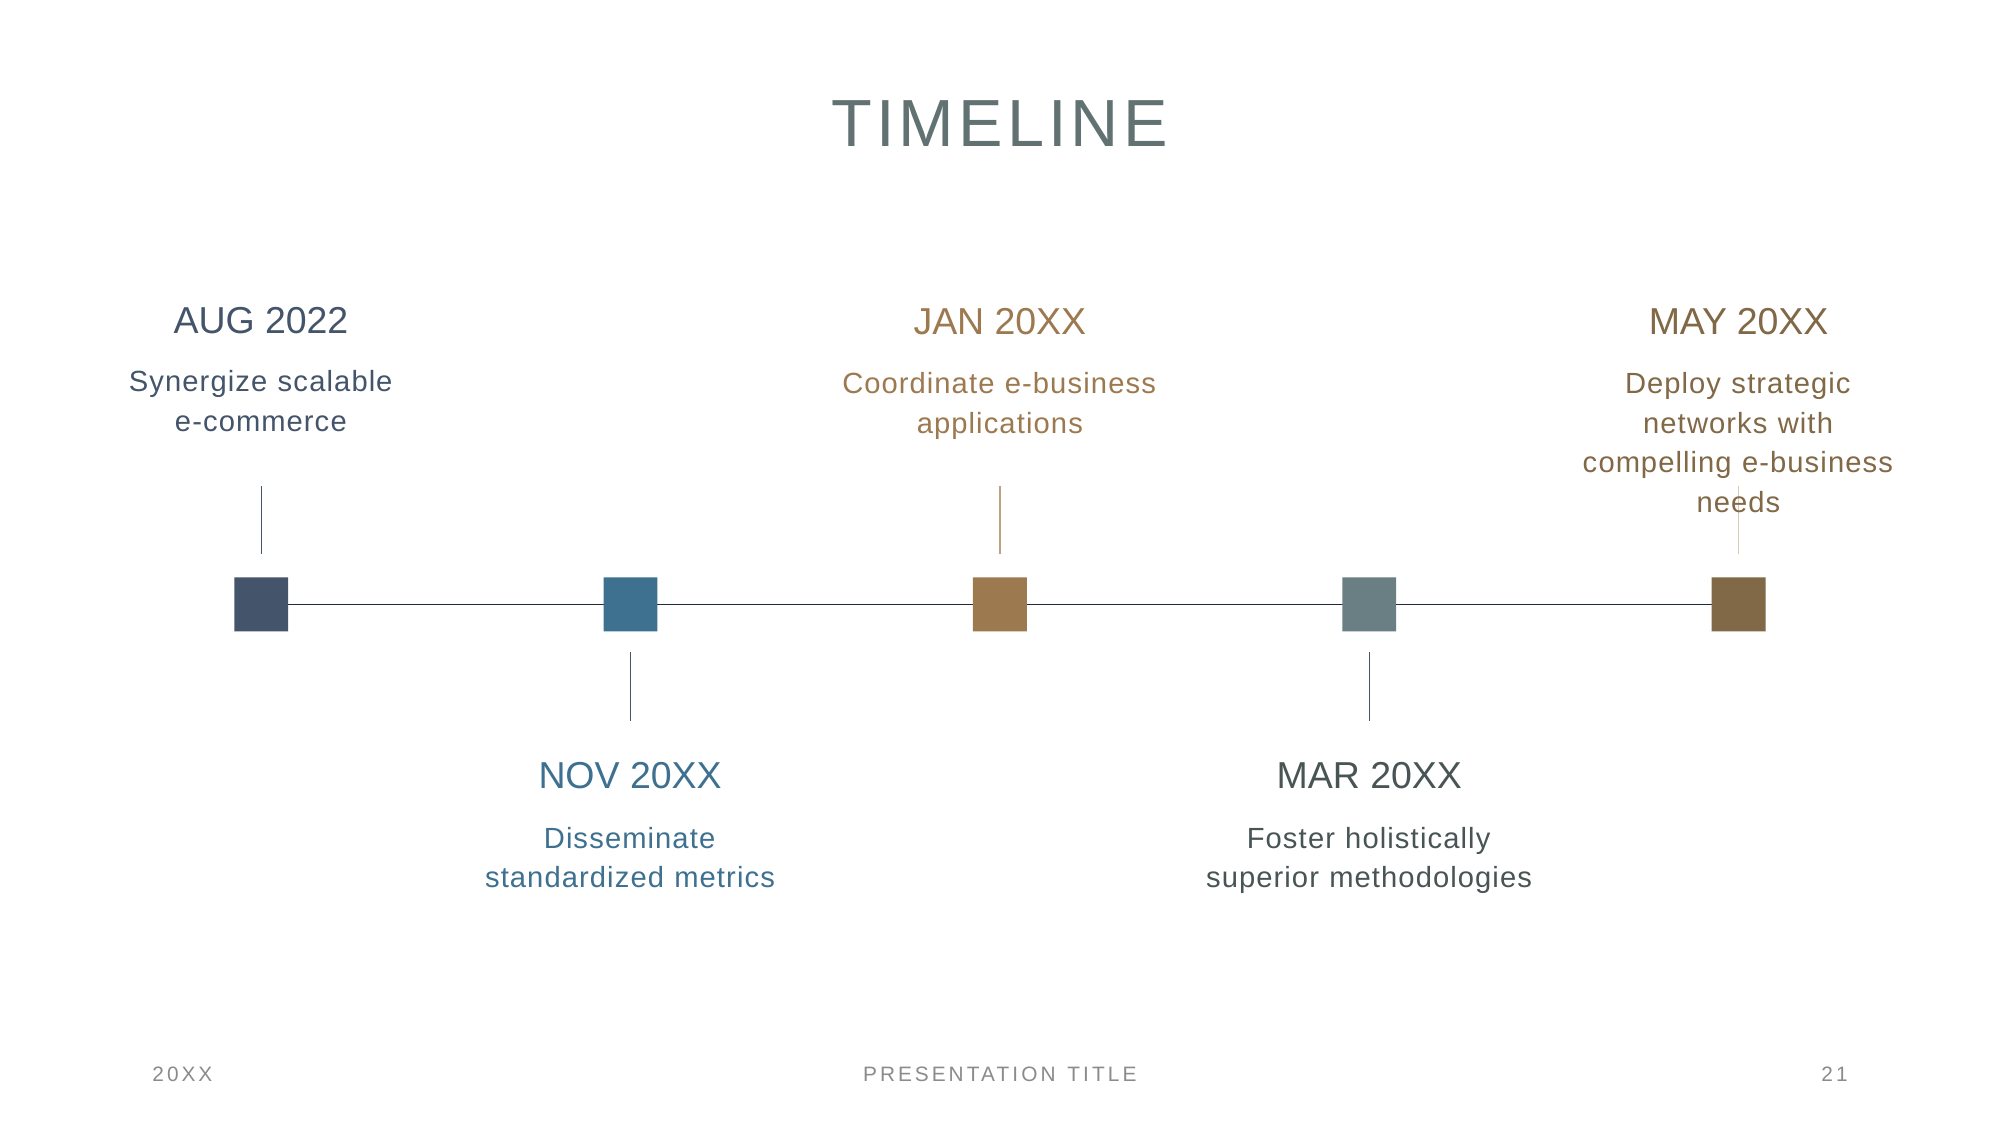

# Timeline
AUG 2022
Jan 20xx
May 20xx
Synergize scalable
e-commerce
Coordinate e-business applications
Deploy strategic networks with compelling e-business needs
Nov 20xx
Mar 20xx
Disseminate standardized metrics
Foster holistically superior methodologies
20XX
PRESENTATION TITLE
21